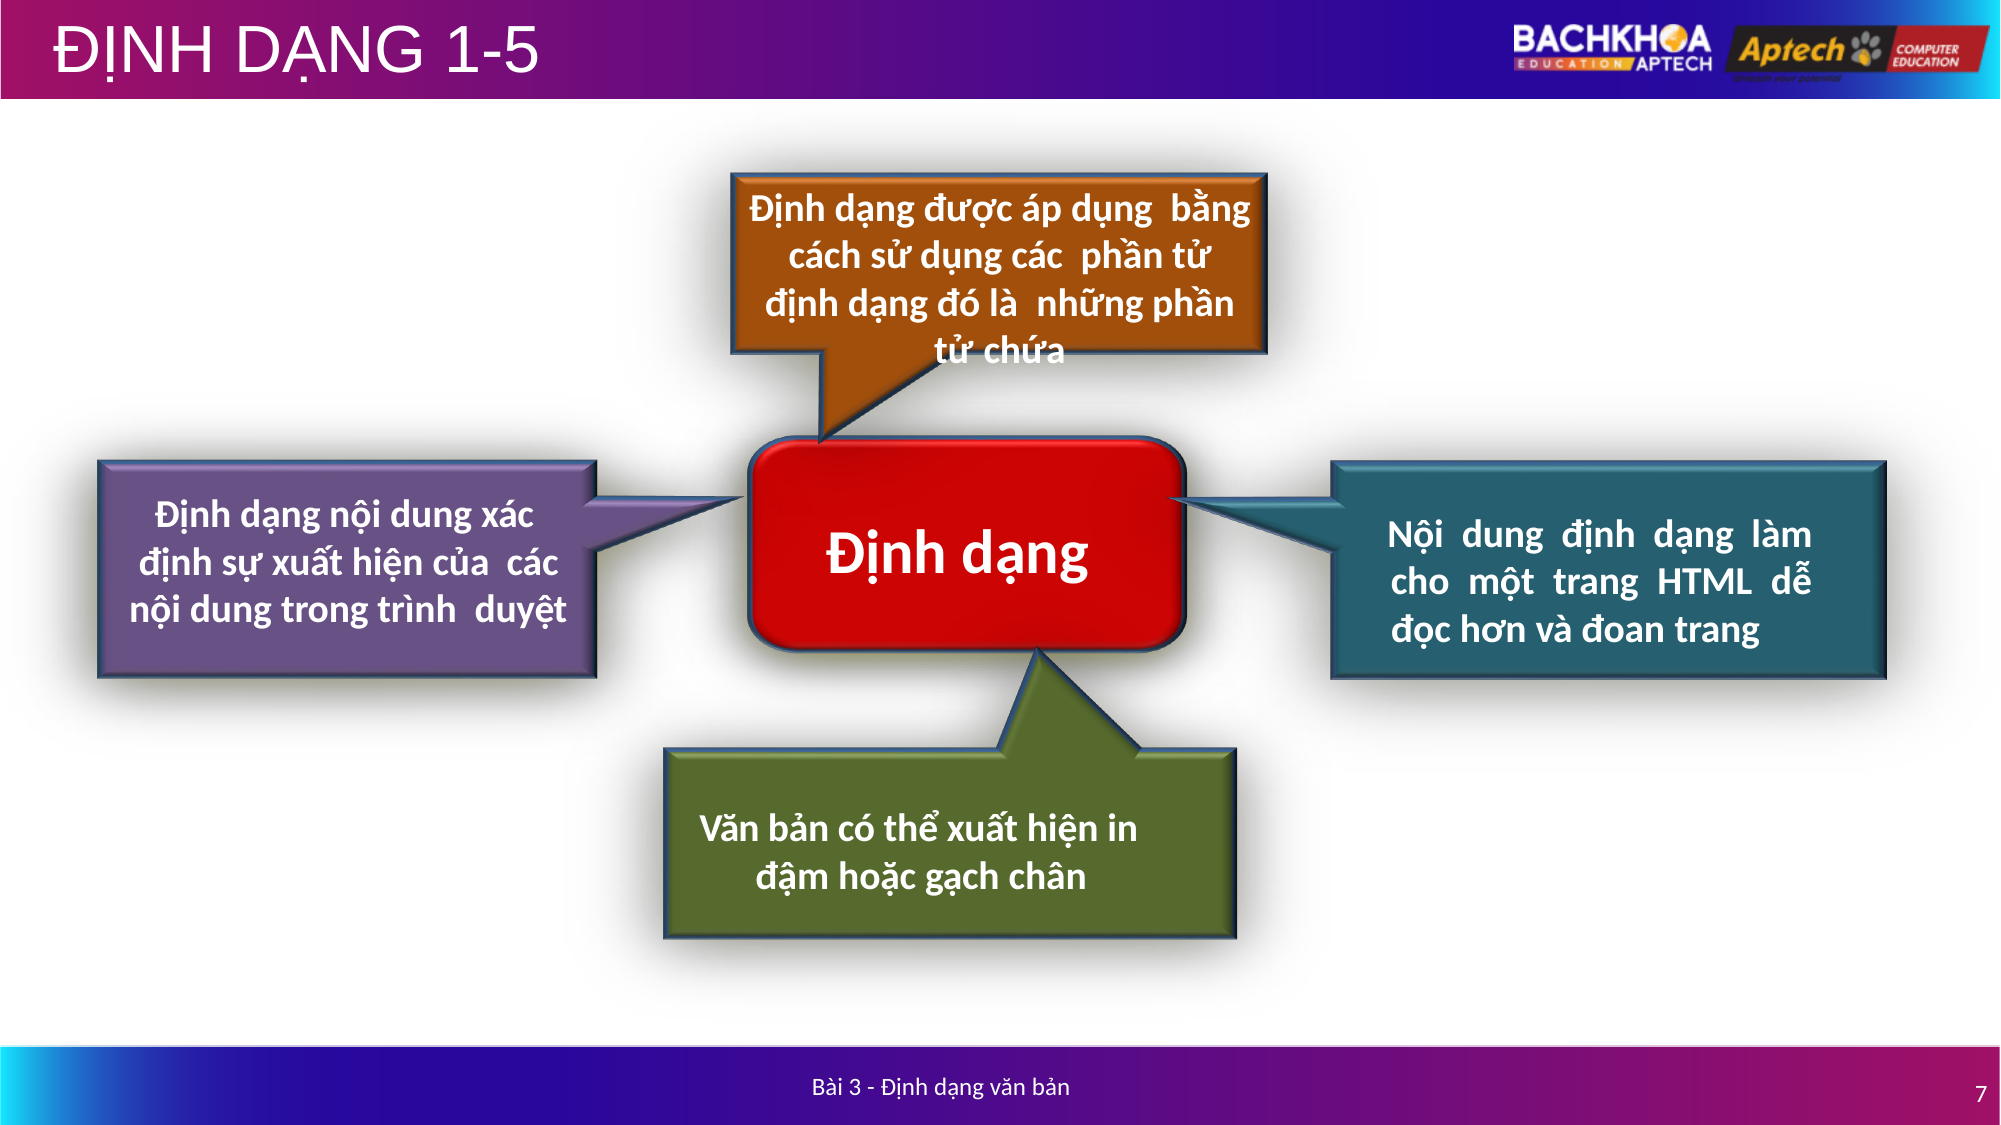

# ĐỊNH DẠNG 1-5

Định dạng được áp dụng  bằng cách sử dụng các  phần tử định dạng đó là  những phần tử chứa

Định dạng nội dung xác  định sự xuất hiện của  các nội dung trong trình  duyệt
Nội dung định dạng làm  cho một trang HTML dễ  đọc hơn và đoan trang
Định dạng

Văn bản có thể xuất hiện in  đậm hoặc gạch chân
Bài 3 - Định dạng văn bản
7